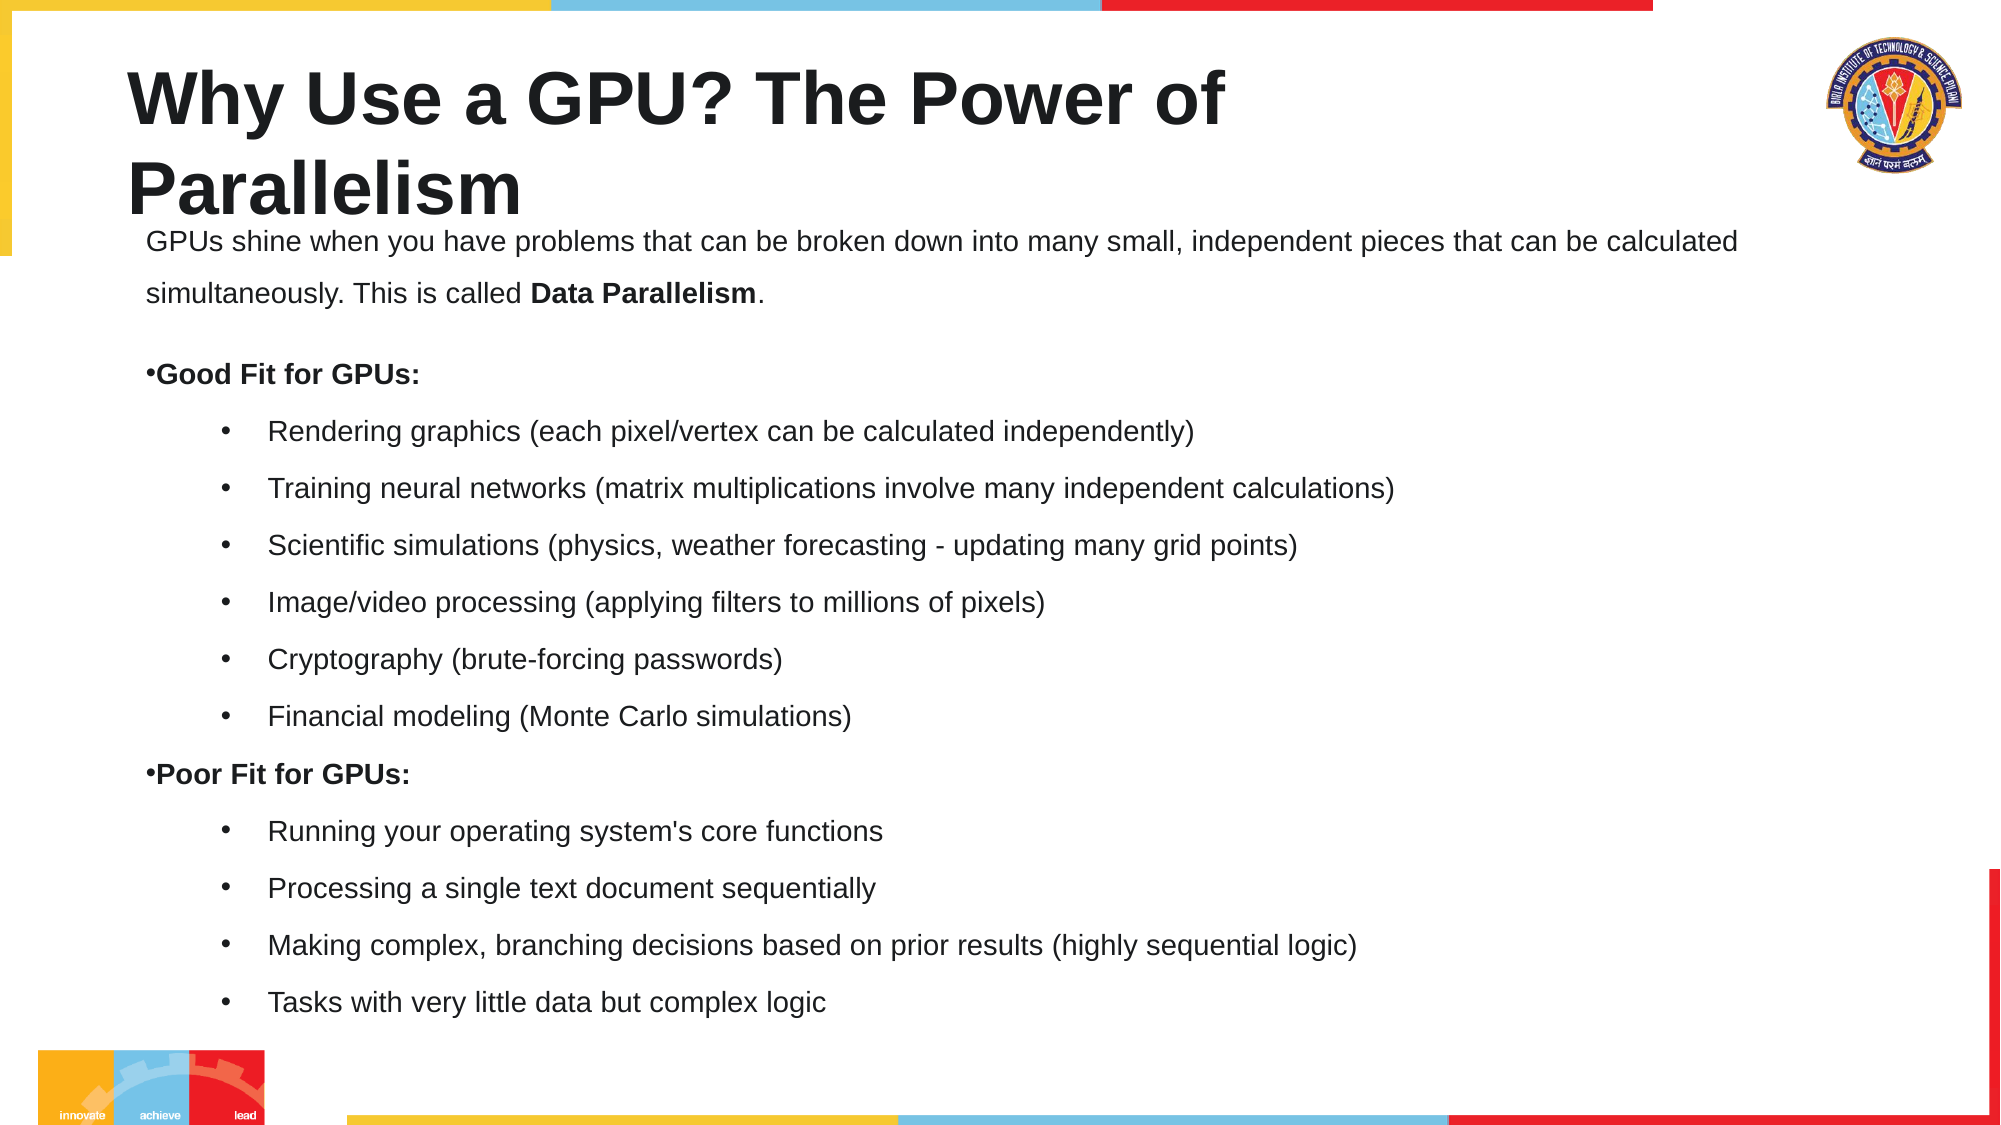

# Why Use a GPU? The Power of Parallelism
GPUs shine when you have problems that can be broken down into many small, independent pieces that can be calculated simultaneously. This is called Data Parallelism.
Good Fit for GPUs:
Rendering graphics (each pixel/vertex can be calculated independently)
Training neural networks (matrix multiplications involve many independent calculations)
Scientific simulations (physics, weather forecasting - updating many grid points)
Image/video processing (applying filters to millions of pixels)
Cryptography (brute-forcing passwords)
Financial modeling (Monte Carlo simulations)
Poor Fit for GPUs:
Running your operating system's core functions
Processing a single text document sequentially
Making complex, branching decisions based on prior results (highly sequential logic)
Tasks with very little data but complex logic